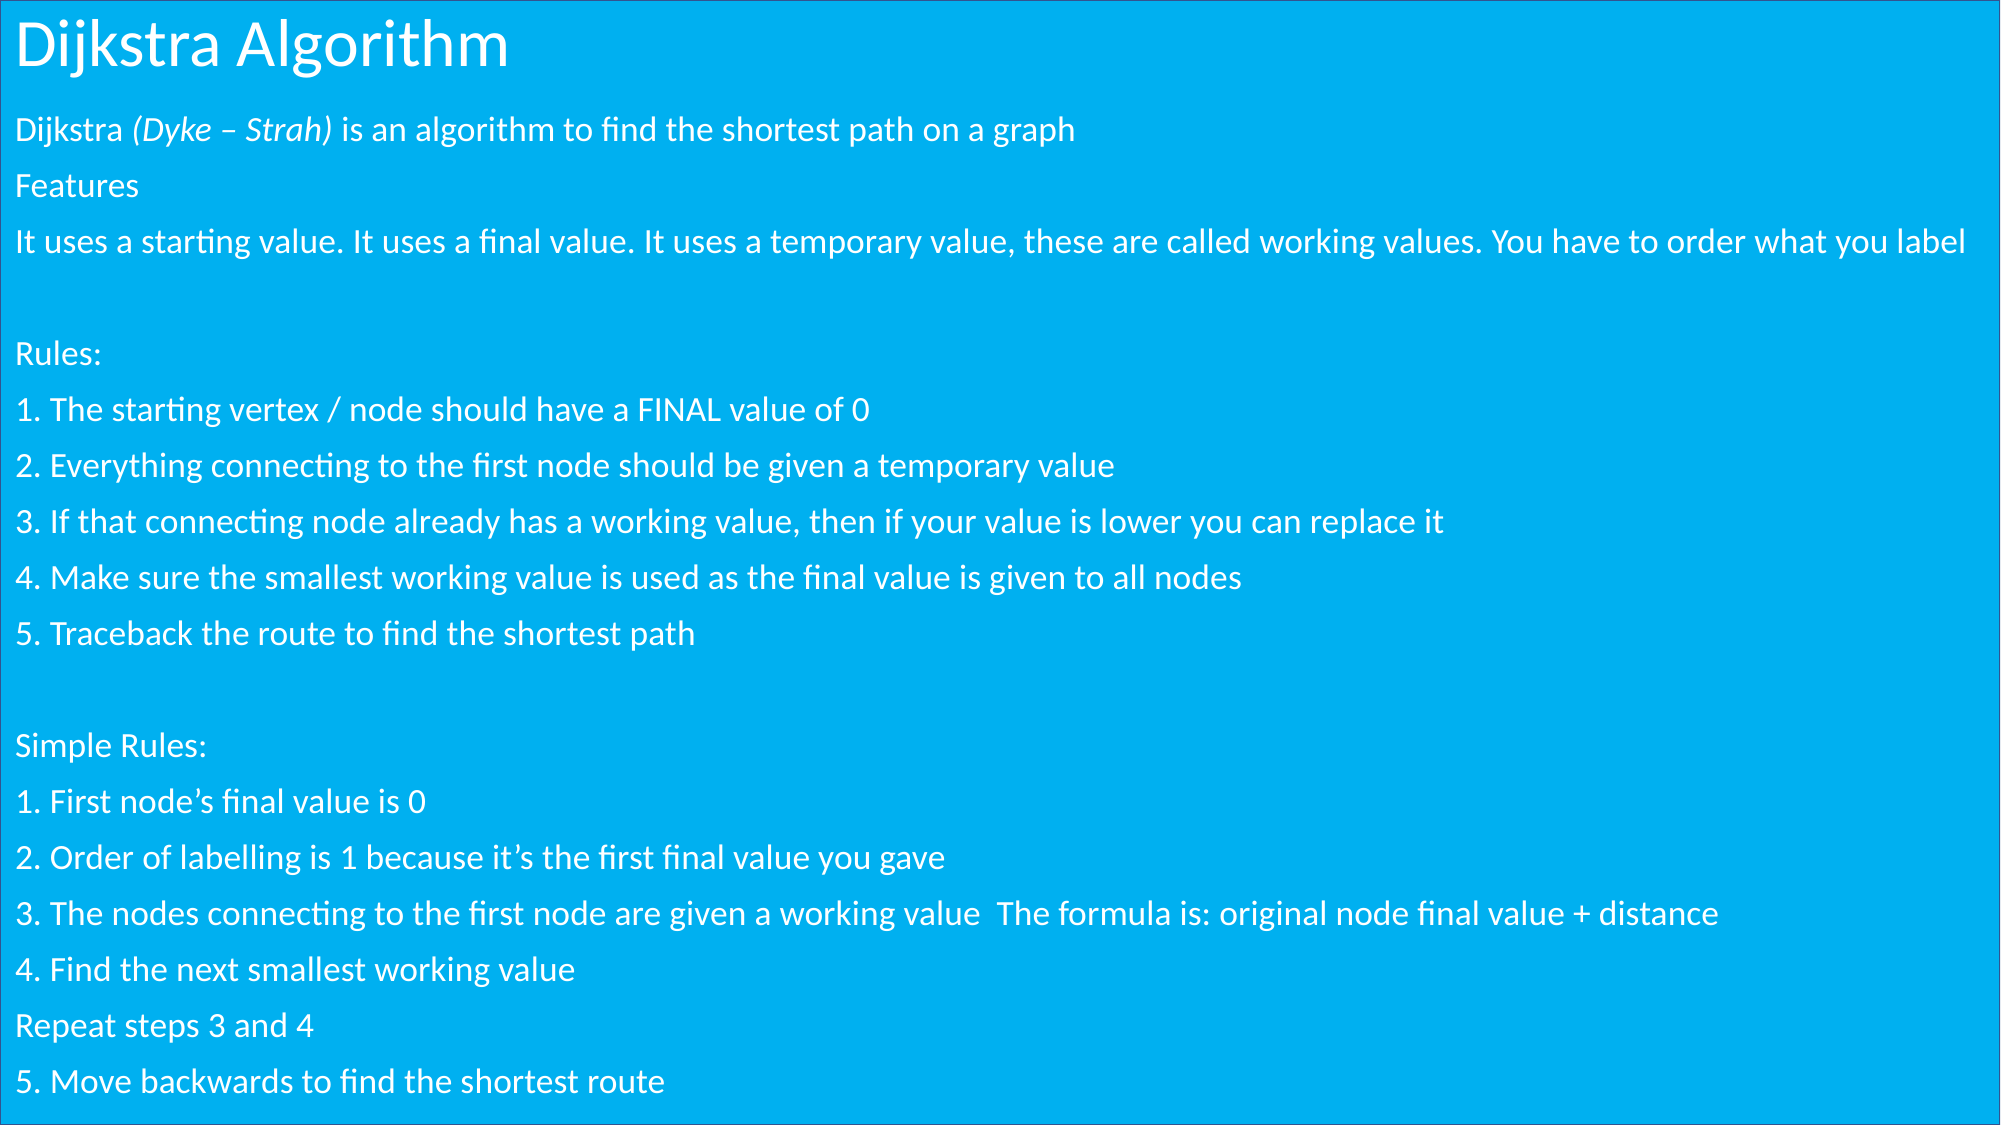

# Dijkstra Algorithm
Dijkstra (Dyke – Strah) is an algorithm to find the shortest path on a graph
Features
It uses a starting value. It uses a final value. It uses a temporary value, these are called working values. You have to order what you label

Rules:
1. The starting vertex / node should have a FINAL value of 0
2. Everything connecting to the first node should be given a temporary value
3. If that connecting node already has a working value, then if your value is lower you can replace it
4. Make sure the smallest working value is used as the final value is given to all nodes
5. Traceback the route to find the shortest path

Simple Rules:
1. First node’s final value is 0
2. Order of labelling is 1 because it’s the first final value you gave
3. The nodes connecting to the first node are given a working value  The formula is: original node final value + distance
4. Find the next smallest working value
Repeat steps 3 and 4
5. Move backwards to find the shortest route